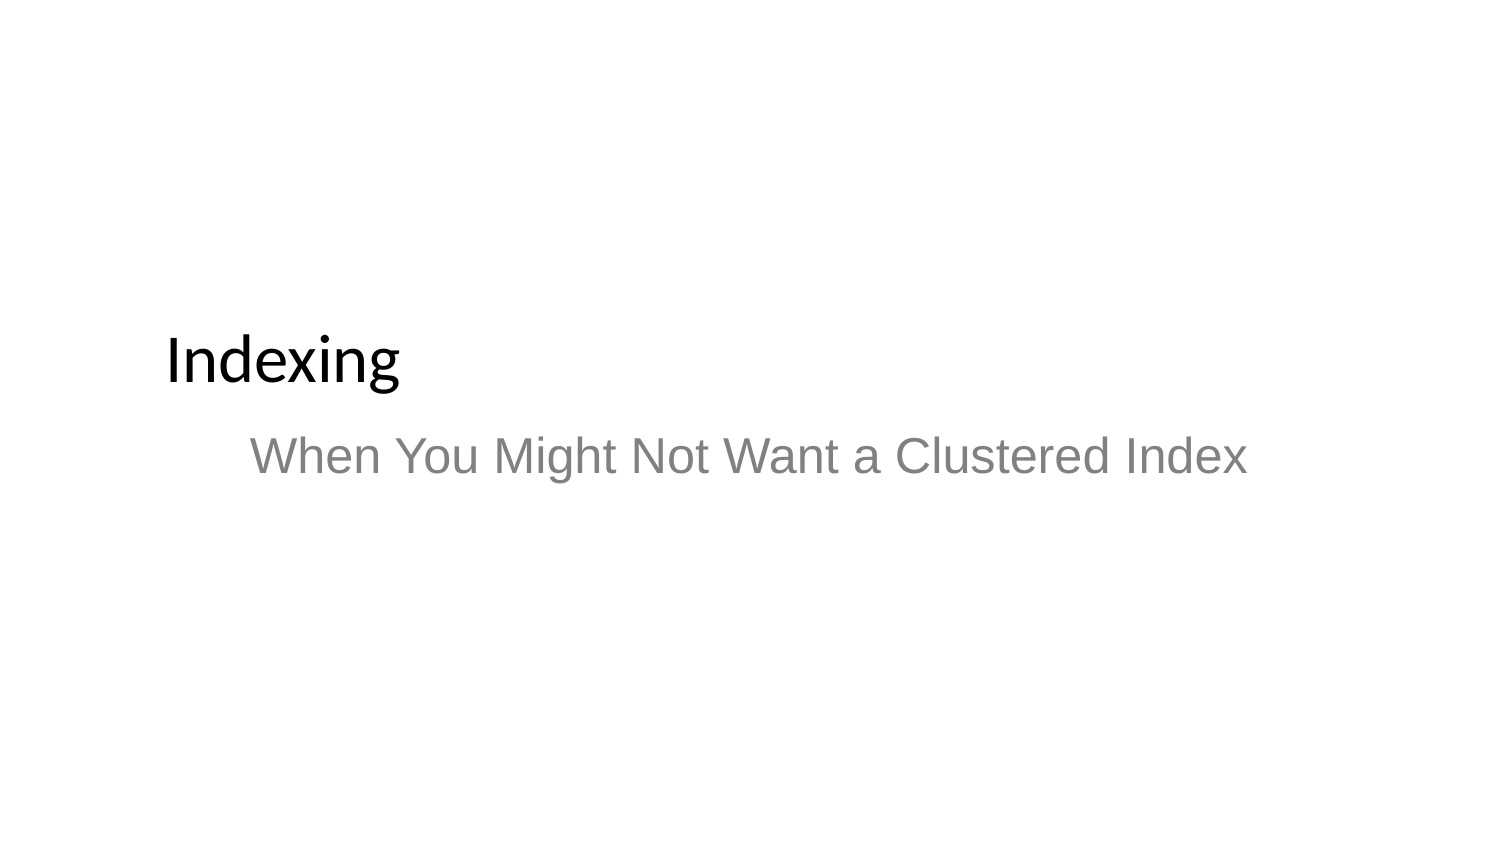

# Indexing
When You Might Not Want a Clustered Index